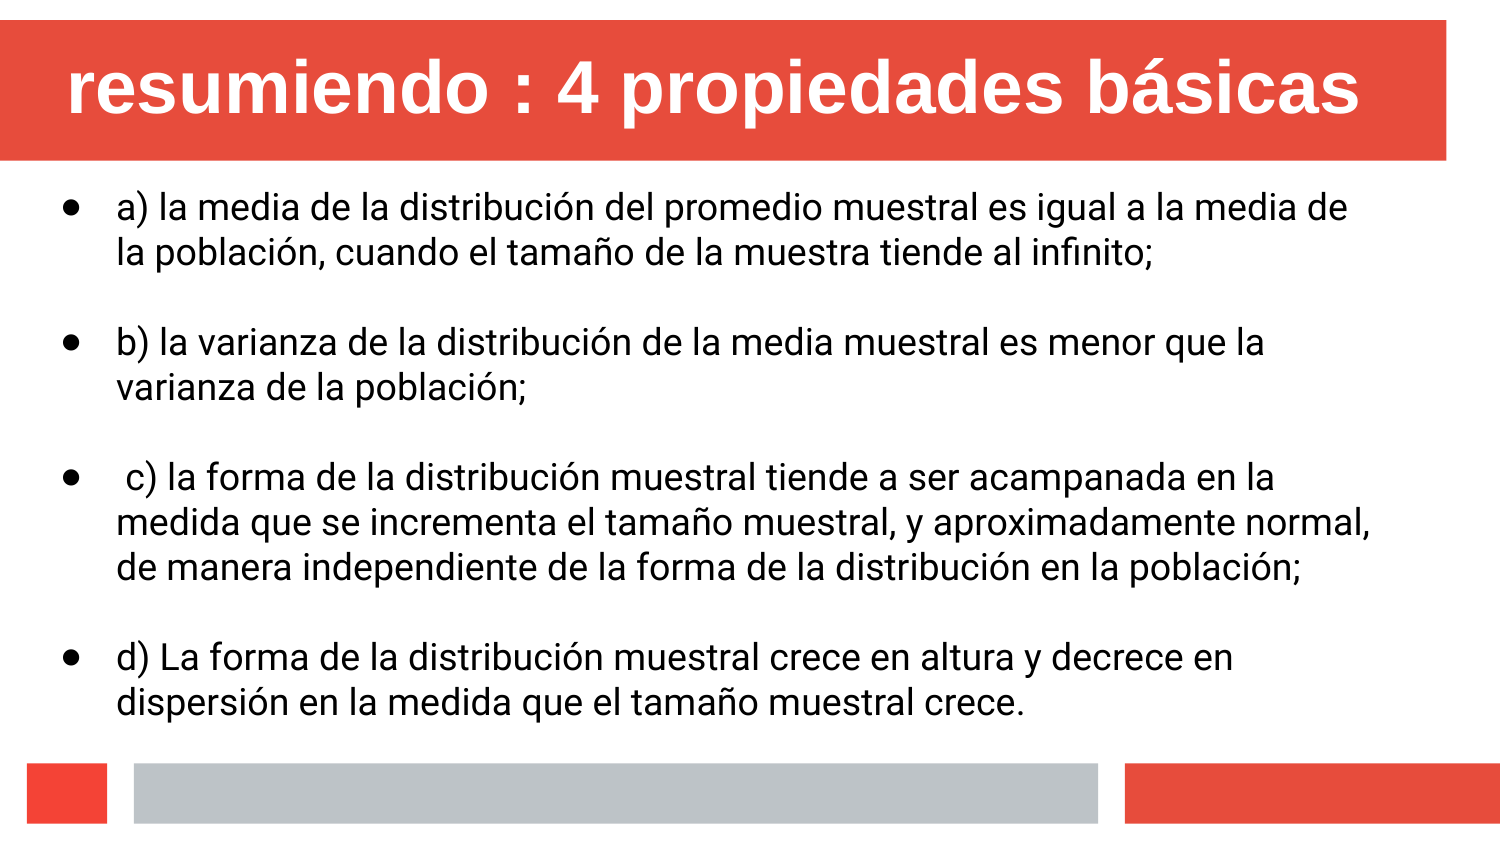

# resumiendo : 4 propiedades básicas
a) la media de la distribución del promedio muestral es igual a la media de la población, cuando el tamaño de la muestra tiende al infinito;
b) la varianza de la distribución de la media muestral es menor que la varianza de la población;
 c) la forma de la distribución muestral tiende a ser acampanada en la medida que se incrementa el tamaño muestral, y aproximadamente normal, de manera independiente de la forma de la distribución en la población;
d) La forma de la distribución muestral crece en altura y decrece en dispersión en la medida que el tamaño muestral crece.